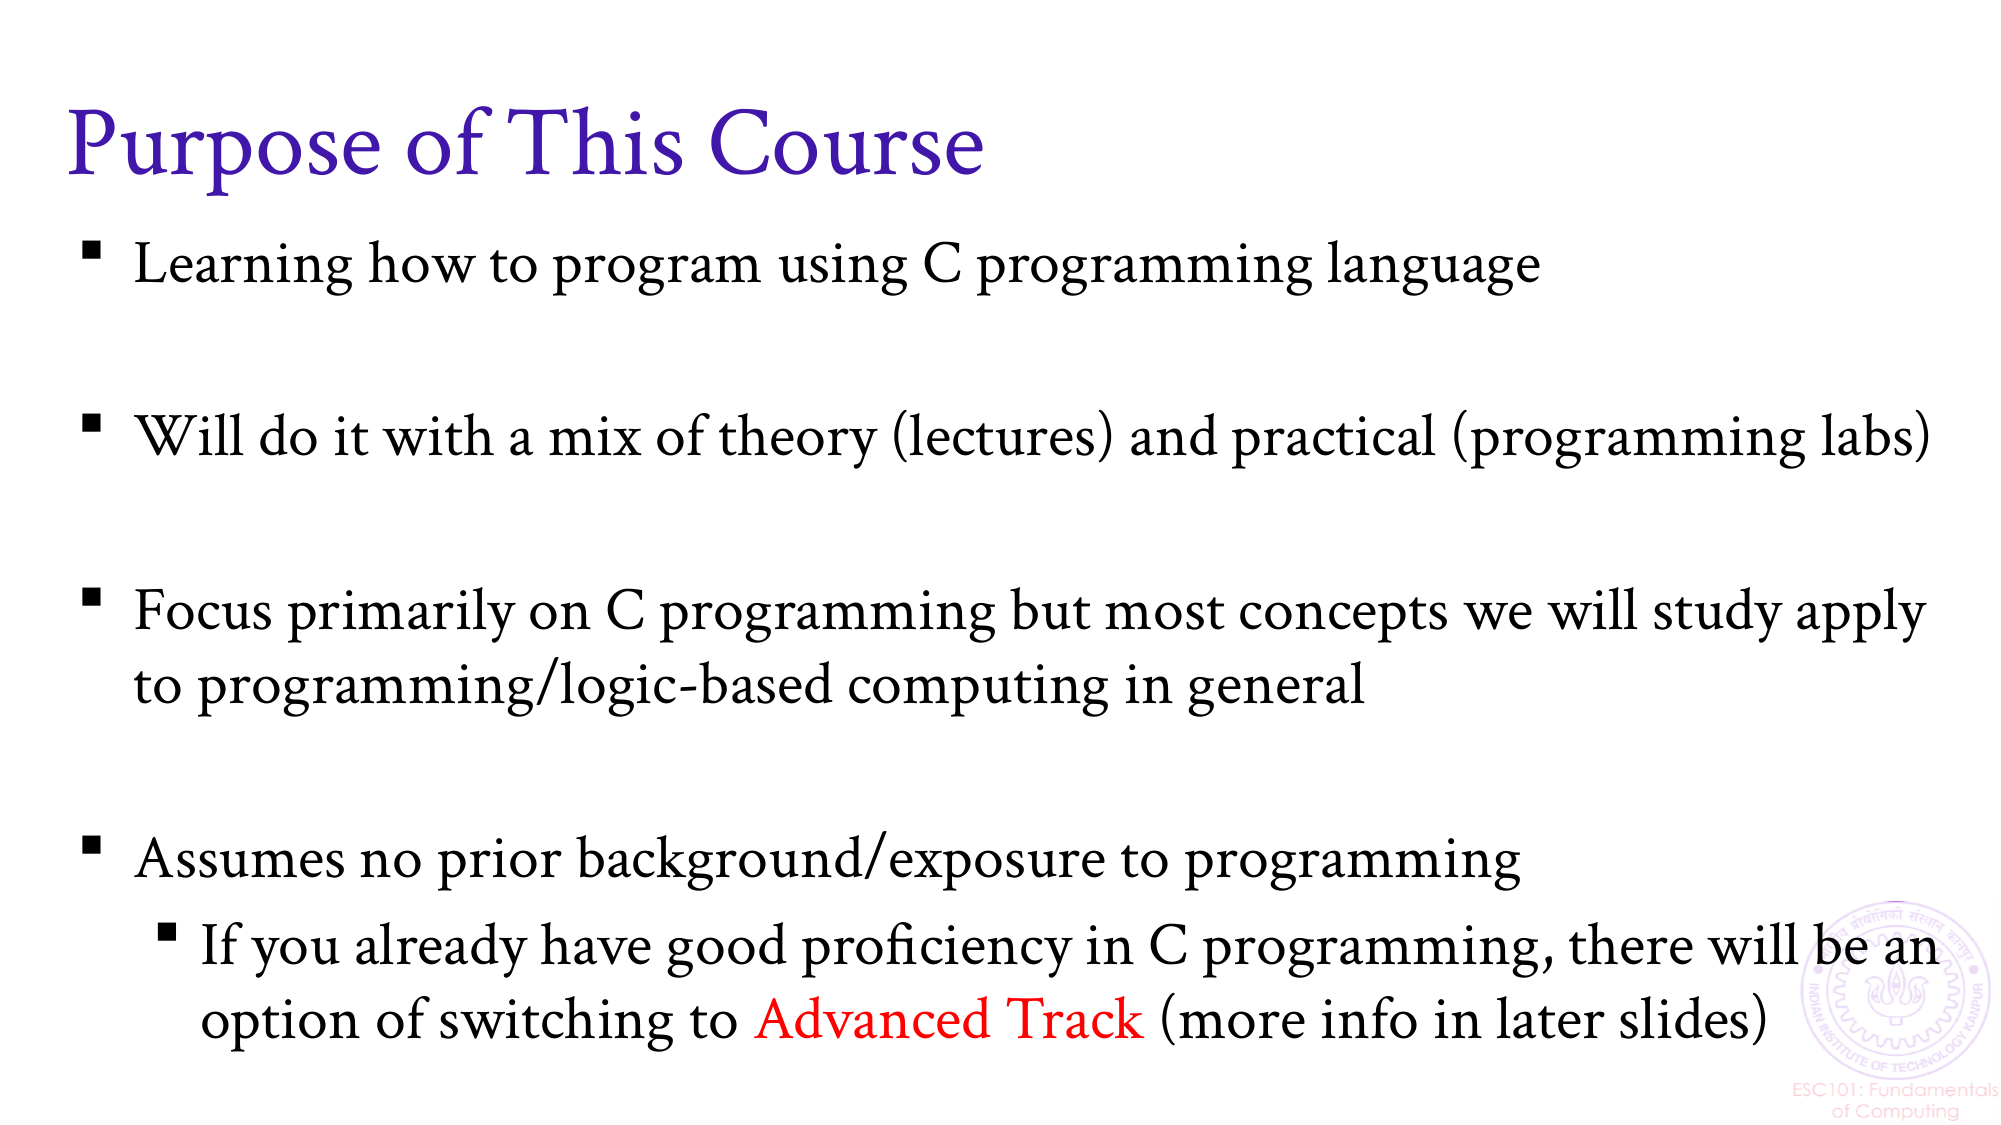

# Purpose of This Course
Learning how to program using C programming language

Will do it with a mix of theory (lectures) and practical (programming labs)

Focus primarily on C programming but most concepts we will study apply to programming/logic-based computing in general

Assumes no prior background/exposure to programming
If you already have good proficiency in C programming, there will be an option of switching to Advanced Track (more info in later slides)

3